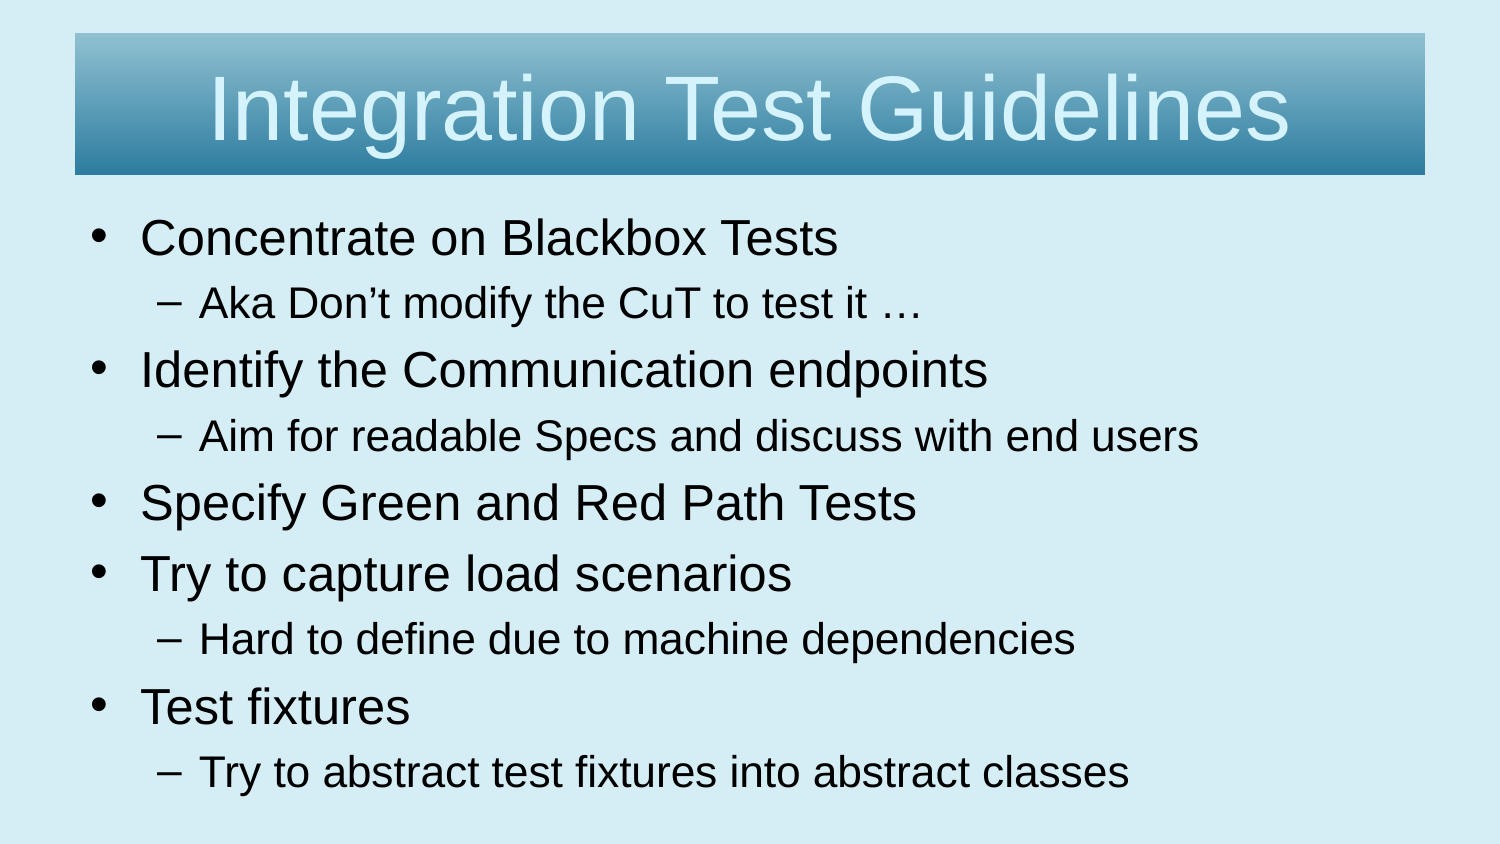

# Integration Test Guidelines
Concentrate on Blackbox Tests
Aka Don’t modify the CuT to test it …
Identify the Communication endpoints
Aim for readable Specs and discuss with end users
Specify Green and Red Path Tests
Try to capture load scenarios
Hard to define due to machine dependencies
Test fixtures
Try to abstract test fixtures into abstract classes